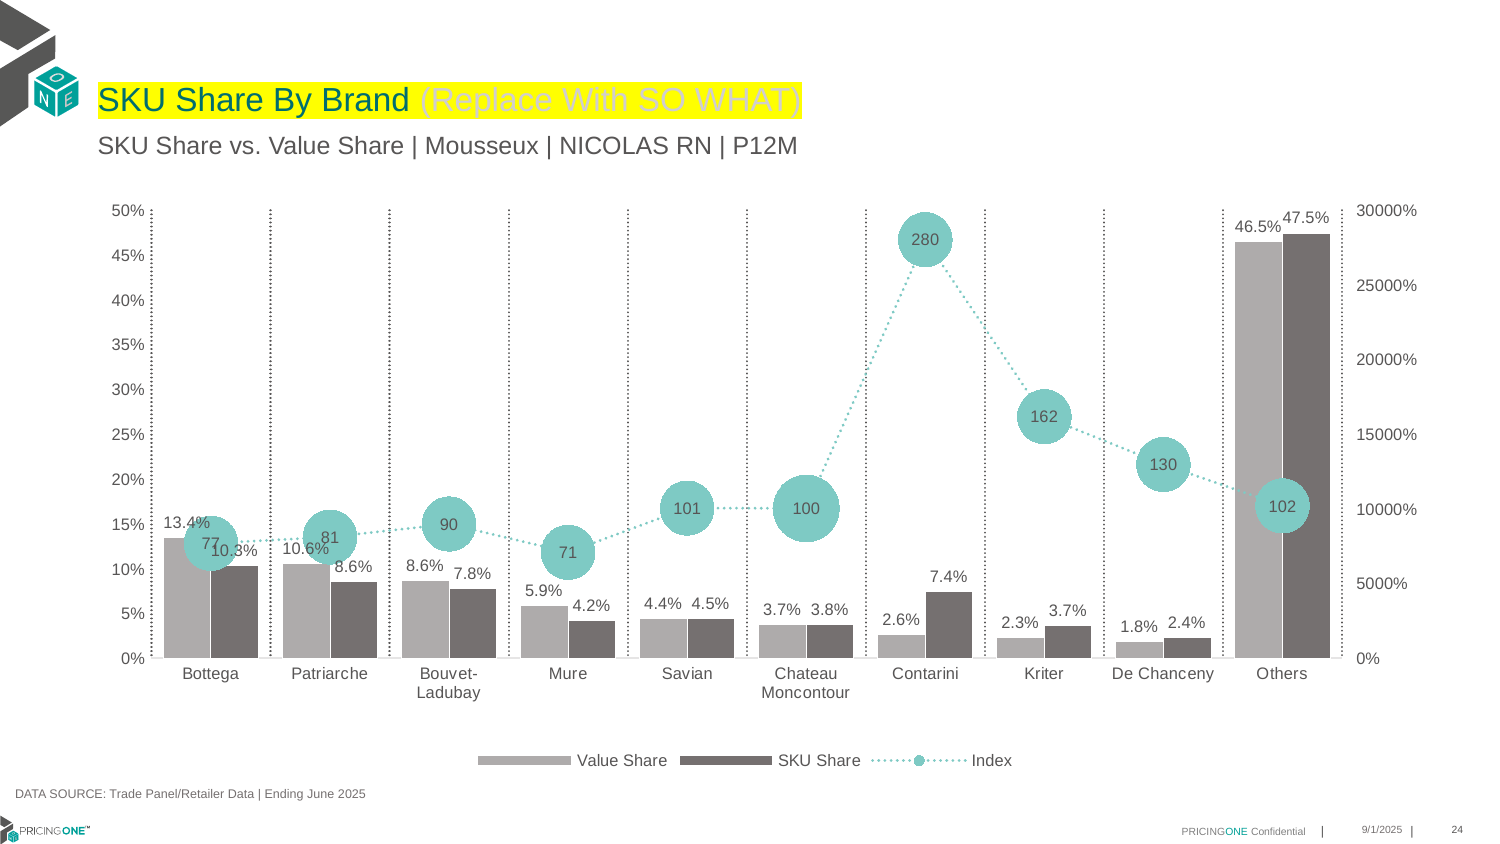

# SKU Share By Brand (Replace With SO WHAT)
SKU Share vs. Value Share | Mousseux | NICOLAS RN | P12M

### Chart

| Category | Value Share | SKU Share | Index |
|---|---|---|---|
| Bottega | 0.13416577923479012 | 0.10318471337579617 | 76.90836960386368 |
| Patriarche | 0.1060254884355446 | 0.08598726114649682 | 81.10055649380055 |
| Bouvet-Ladubay | 0.08647414615132976 | 0.07770700636942676 | 89.86154802088419 |
| Mure | 0.059301330103777326 | 0.04203821656050956 | 70.88916300349871 |
| Savian | 0.04435767332762593 | 0.044585987261146494 | 100.51471124699043 |
| Chateau Moncontour | 0.03746006556555512 | 0.0375796178343949 | 100.31914591454884 |
| Contarini | 0.026358466796127317 | 0.07388535031847135 | 280.3097421786568 |
| Kriter | 0.022836580289964017 | 0.036942675159235674 | 161.7697338662867 |
| De Chanceny | 0.018166252531790942 | 0.02356687898089172 | 129.72889669814776 |
| Others | 0.4648542175634949 | 0.4745222929936306 | 102.0798080483835 |
DATA SOURCE: Trade Panel/Retailer Data | Ending June 2025

9/1/2025
24